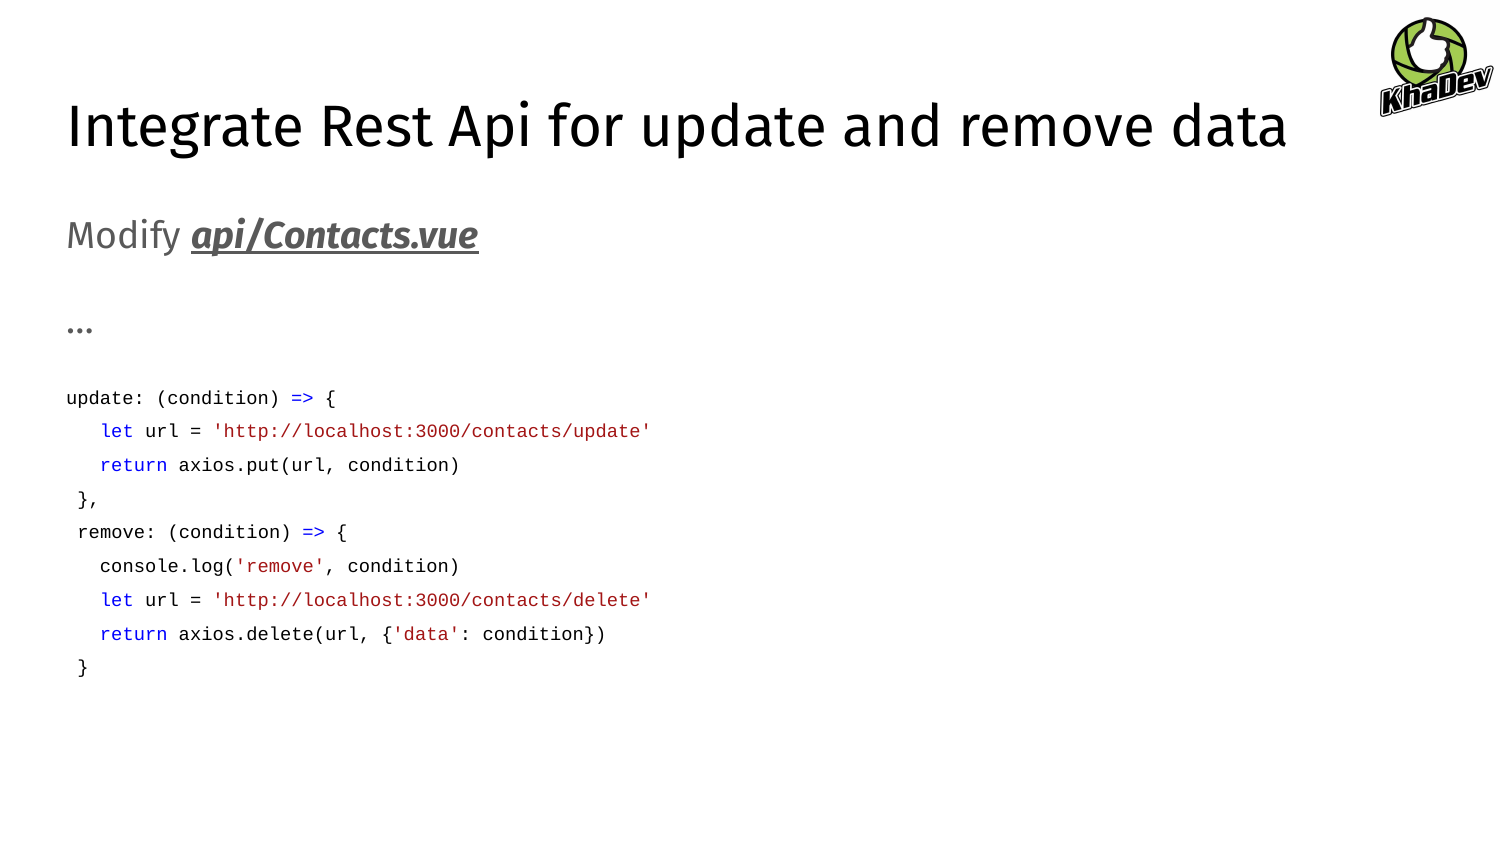

# Integrate Rest Api for update and remove data
Modify api/Contacts.vue
…
update: (condition) => {
   let url = 'http://localhost:3000/contacts/update'
   return axios.put(url, condition)
 },
 remove: (condition) => {
   console.log('remove', condition)
   let url = 'http://localhost:3000/contacts/delete'
   return axios.delete(url, {'data': condition})
 }